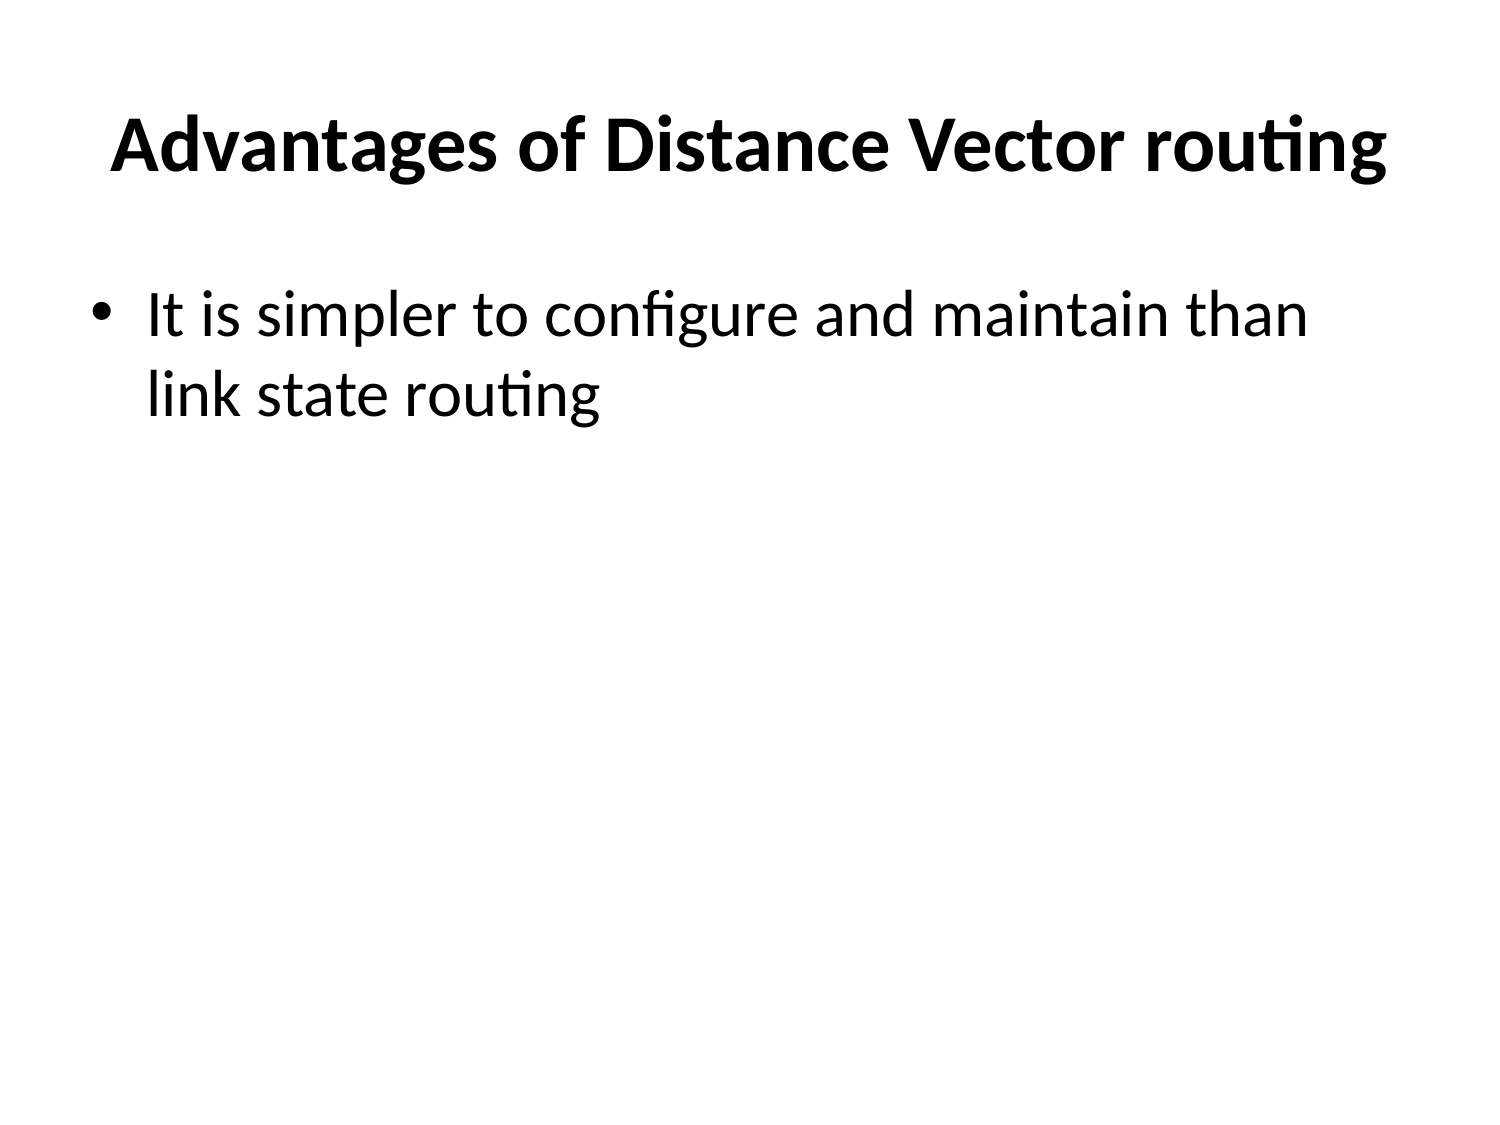

# Advantages of Distance Vector routing
It is simpler to configure and maintain than link state routing